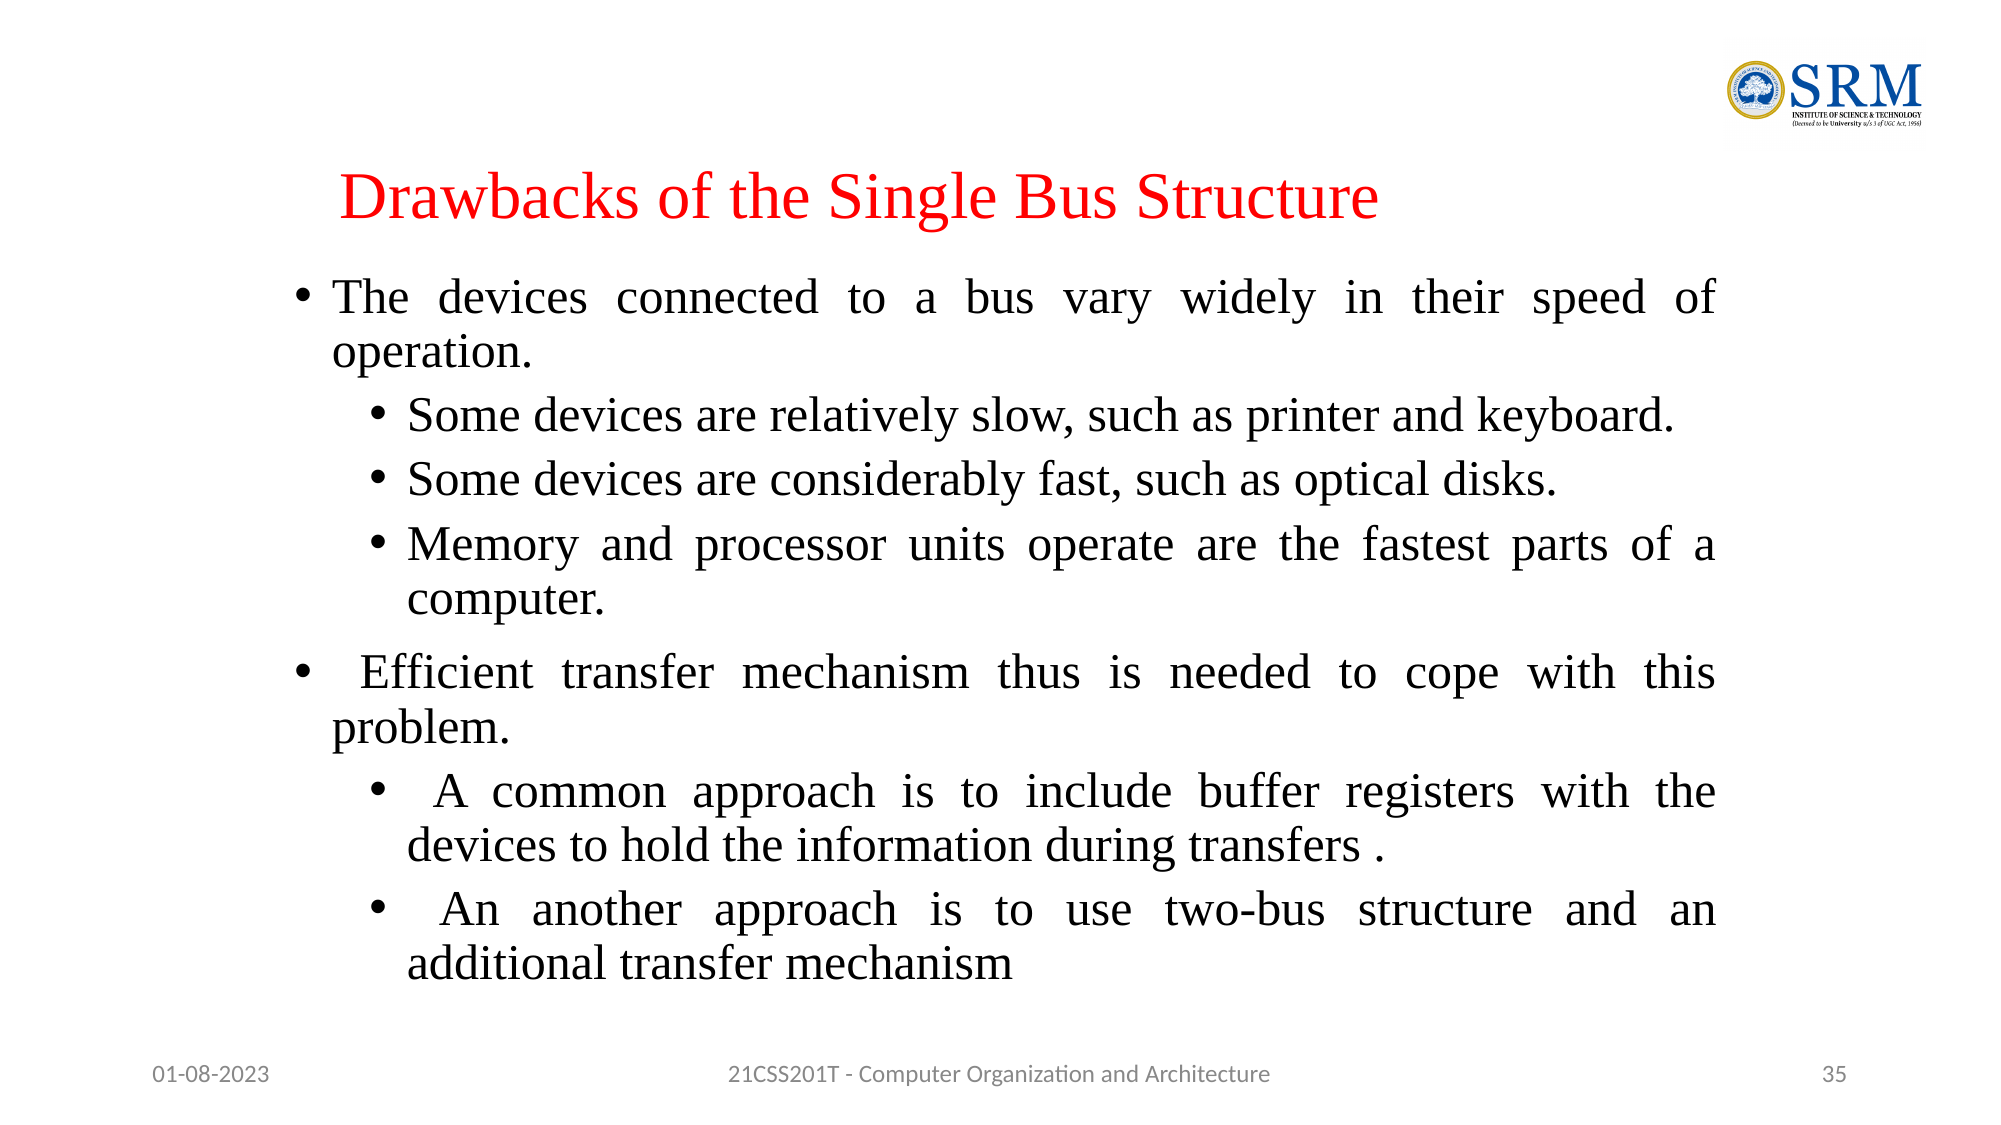

# Drawbacks of the Single Bus Structure
The devices connected to a bus vary widely in their speed of operation.
Some devices are relatively slow, such as printer and keyboard.
Some devices are considerably fast, such as optical disks.
Memory and processor units operate are the fastest parts of a computer.
 Efficient transfer mechanism thus is needed to cope with this problem.
 A common approach is to include buffer registers with the devices to hold the information during transfers .
 An another approach is to use two-bus structure and an additional transfer mechanism
01-08-2023
21CSS201T - Computer Organization and Architecture
35